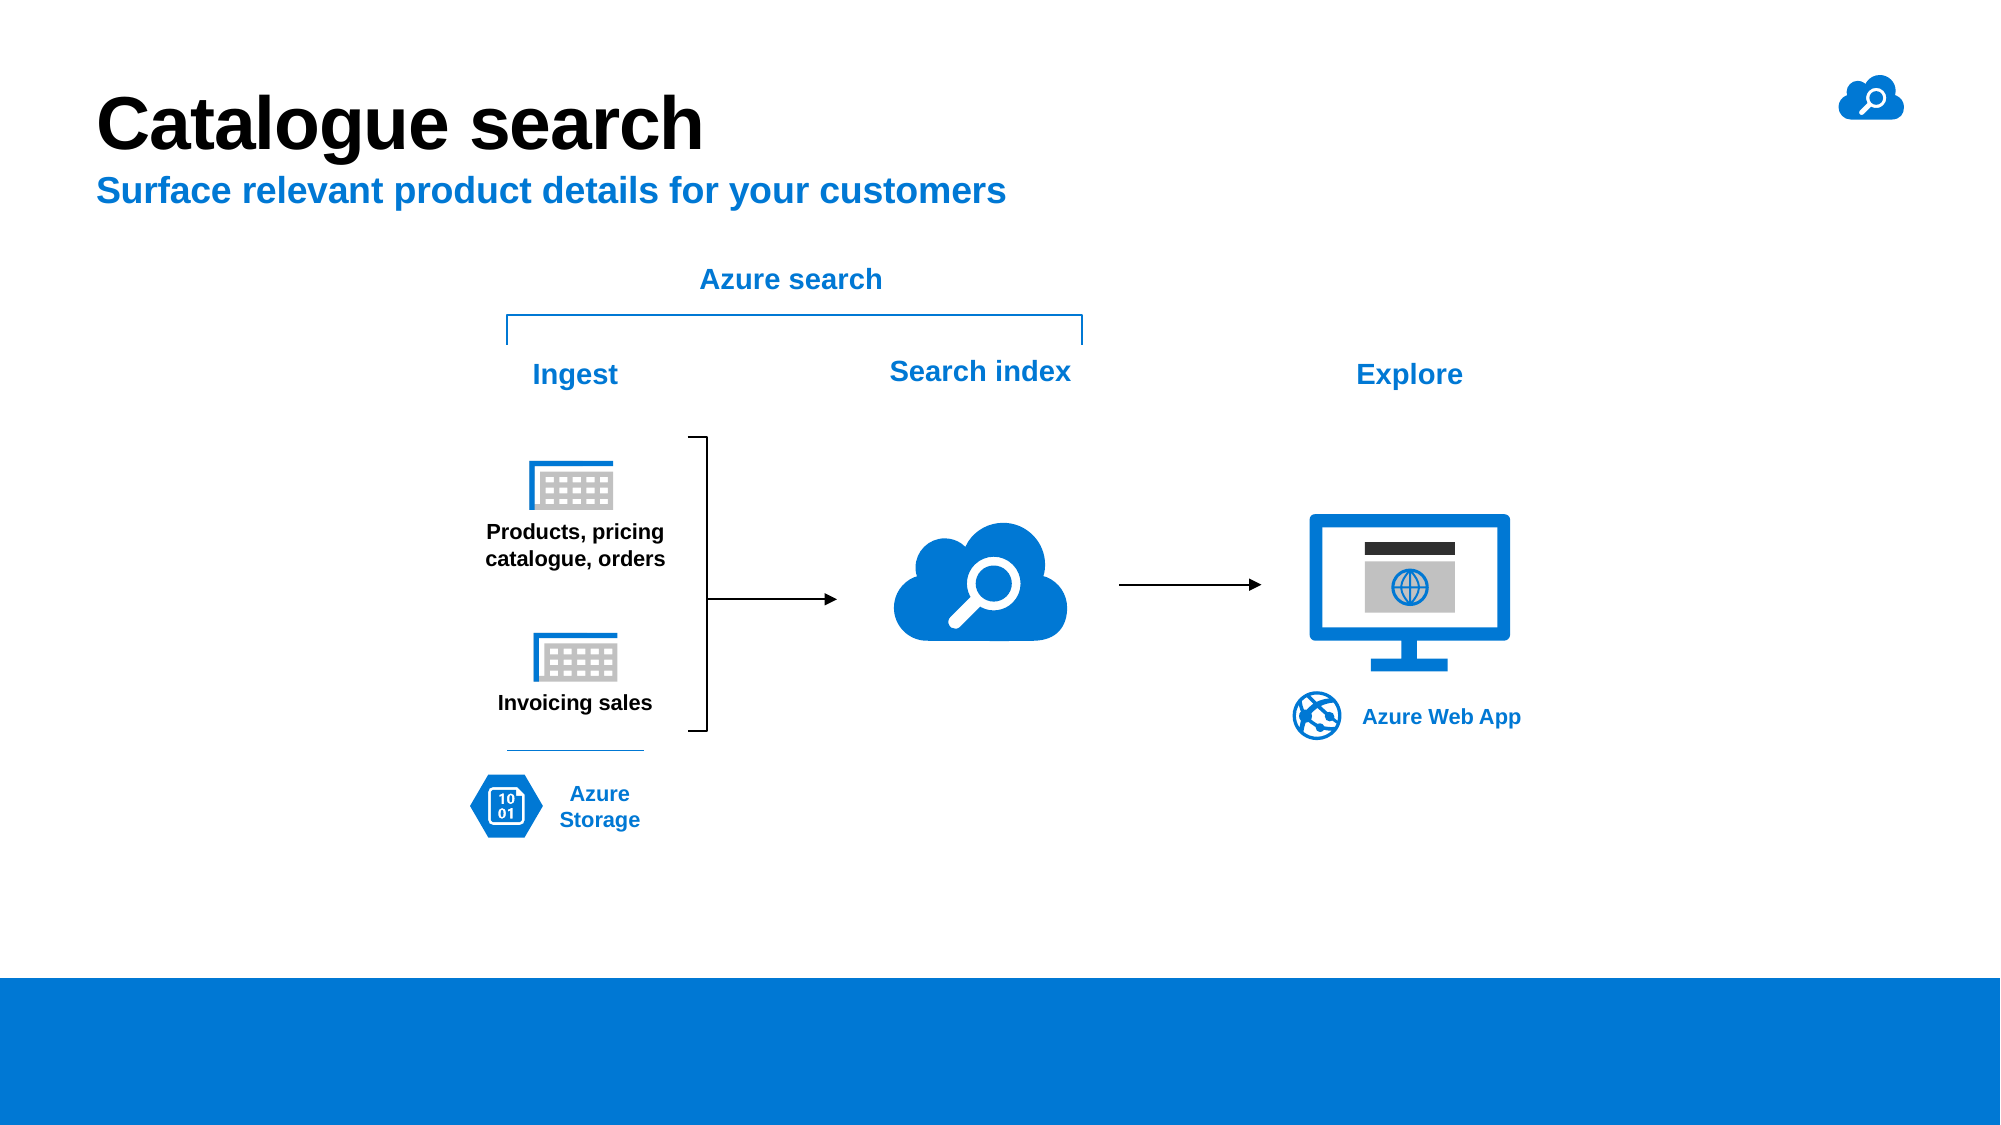

# Catalogue search

Surface relevant product details for your customers
Azure search
Search index
Ingest
Explore

Products, pricing catalogue, orders

Invoicing sales

Azure Web App
Azure Storage